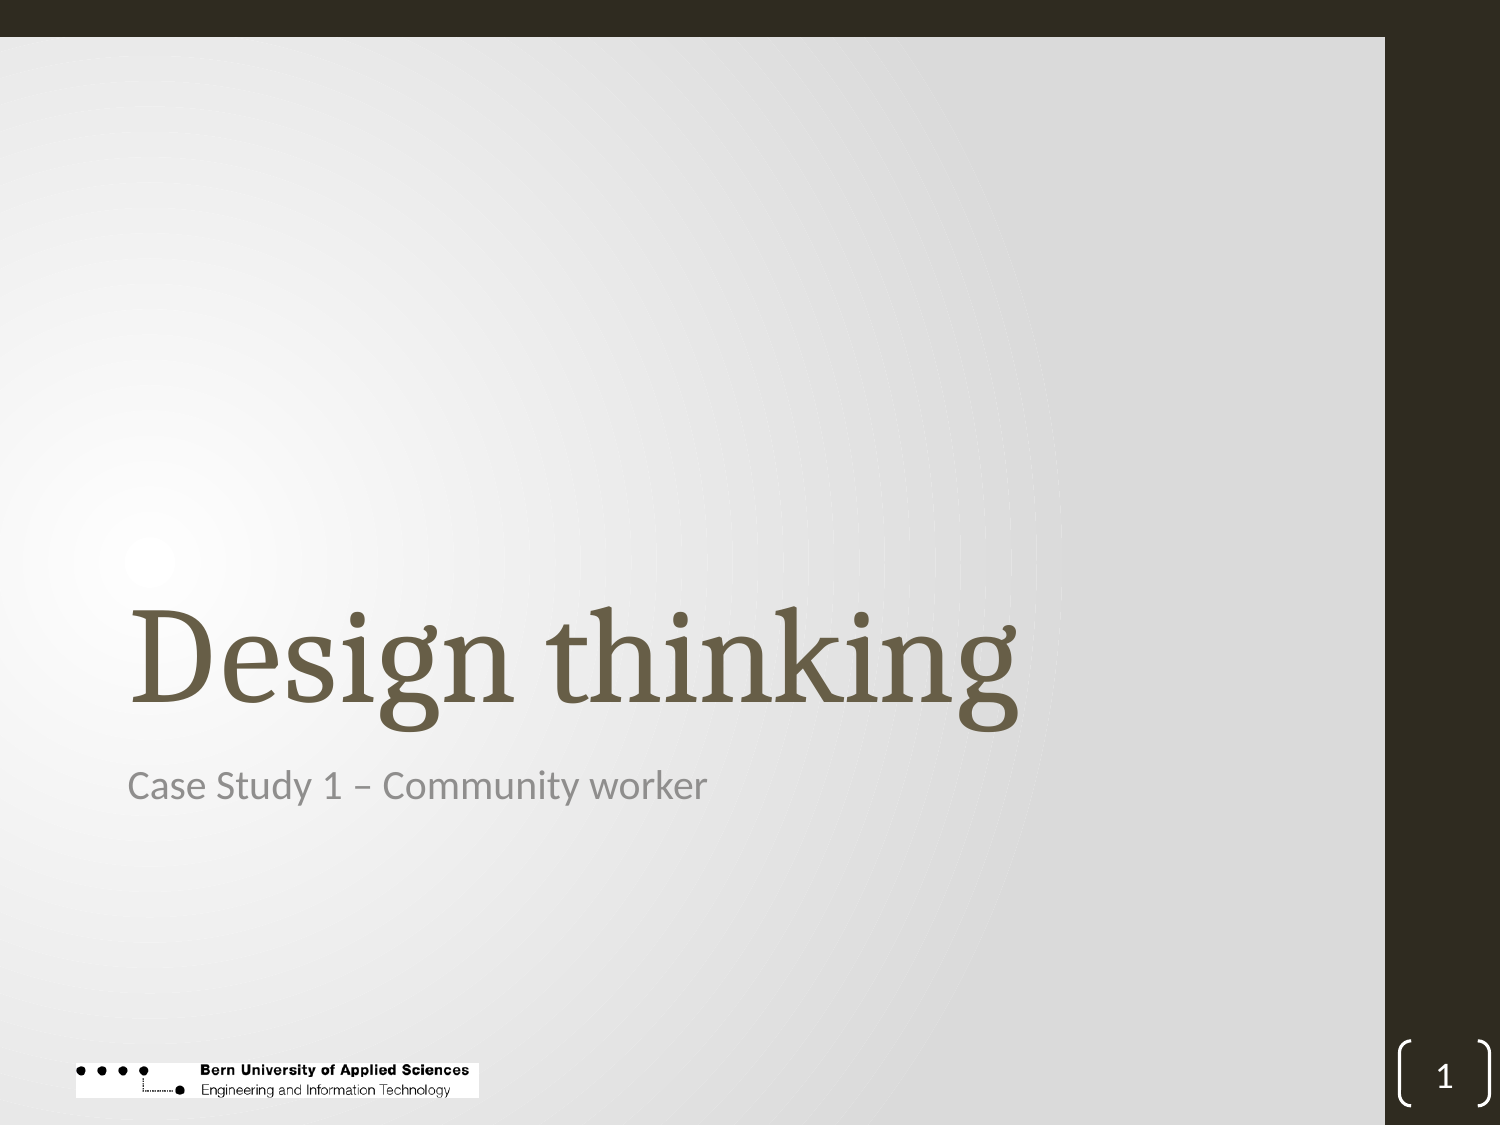

# Design thinking
Case Study 1 – Community worker
1